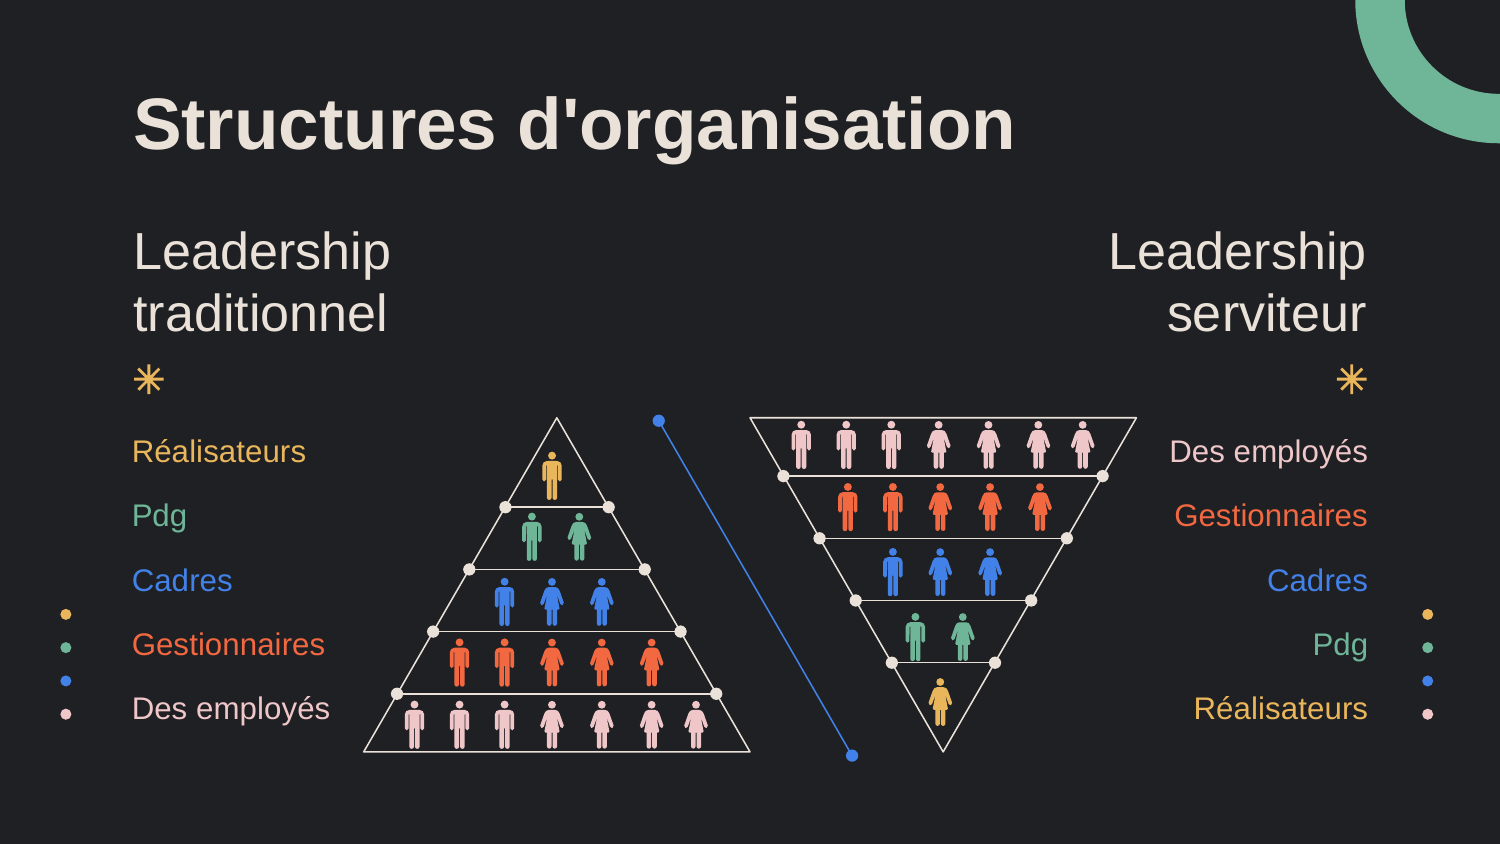

# Structures d'organisation
Leadership traditionnel
Leadership serviteur

Réalisateurs
Des employés

Pdg
Gestionnaires

Cadres
Cadres

Gestionnaires
Pdg

Des employés
Réalisateurs